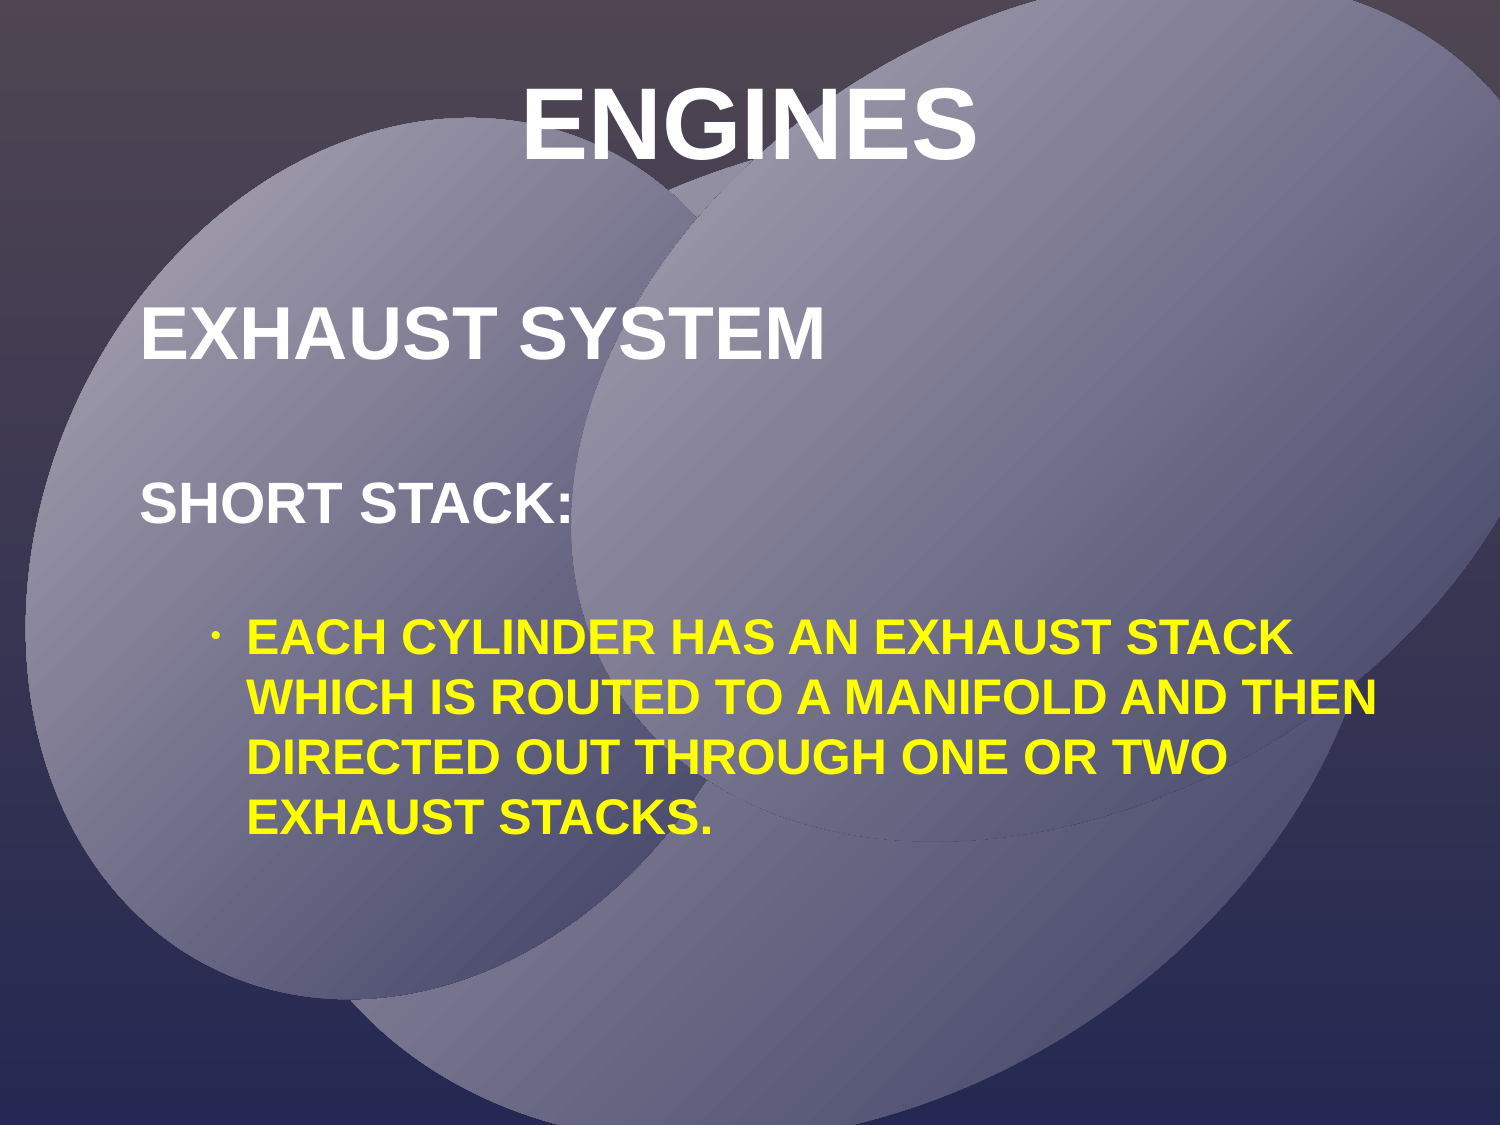

ENGINES
EXHAUST SYSTEM

SHORT STACK:

EACH CYLINDER HAS AN EXHAUST STACK WHICH IS ROUTED TO A MANIFOLD AND THEN DIRECTED OUT THROUGH ONE OR TWO EXHAUST STACKS.